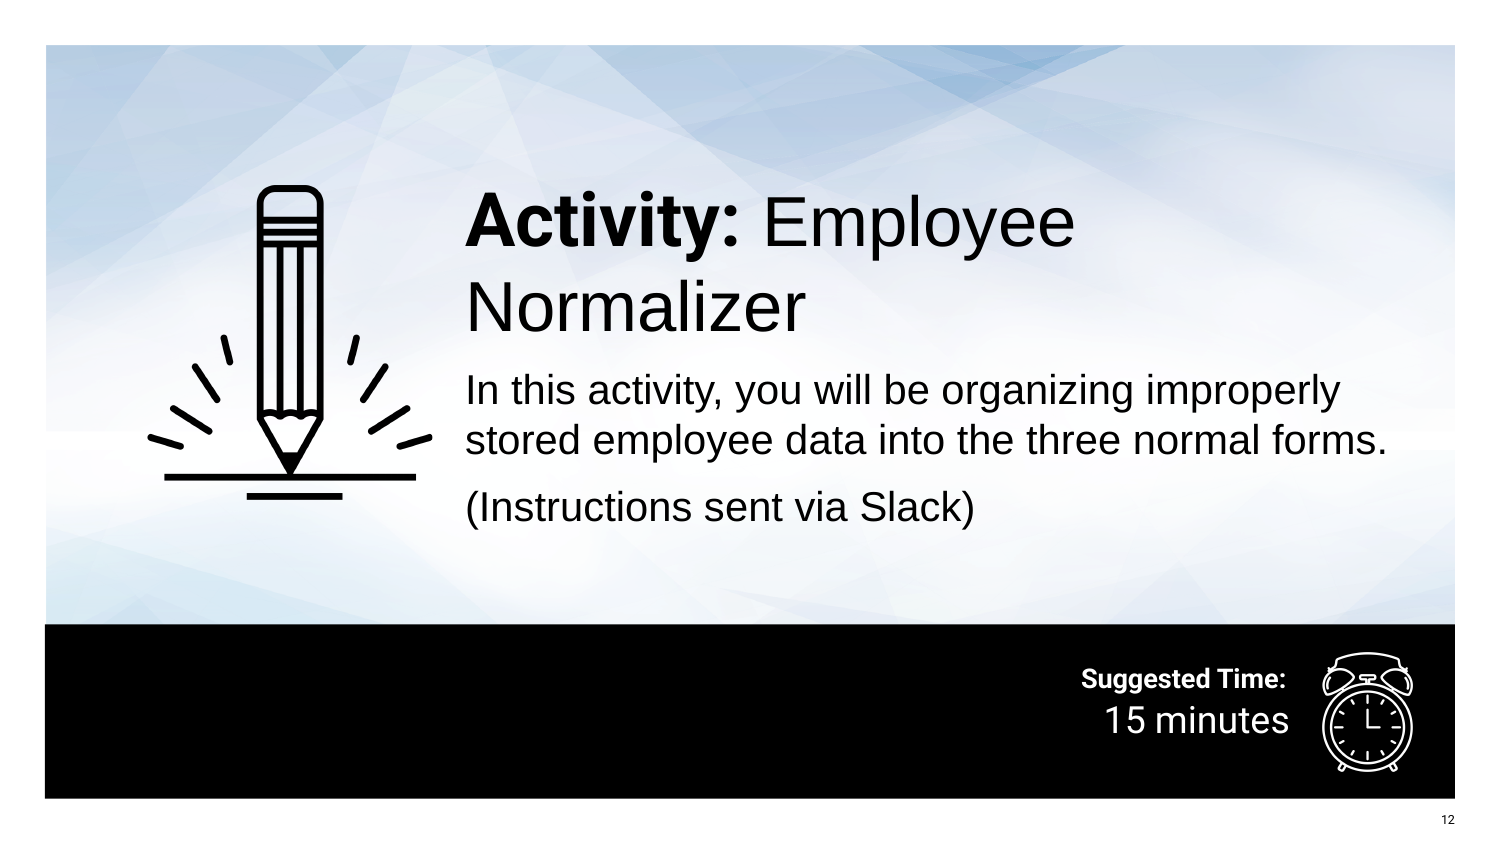

Activity: Employee Normalizer
In this activity, you will be organizing improperly stored employee data into the three normal forms.
(Instructions sent via Slack)
# 15 minutes

12